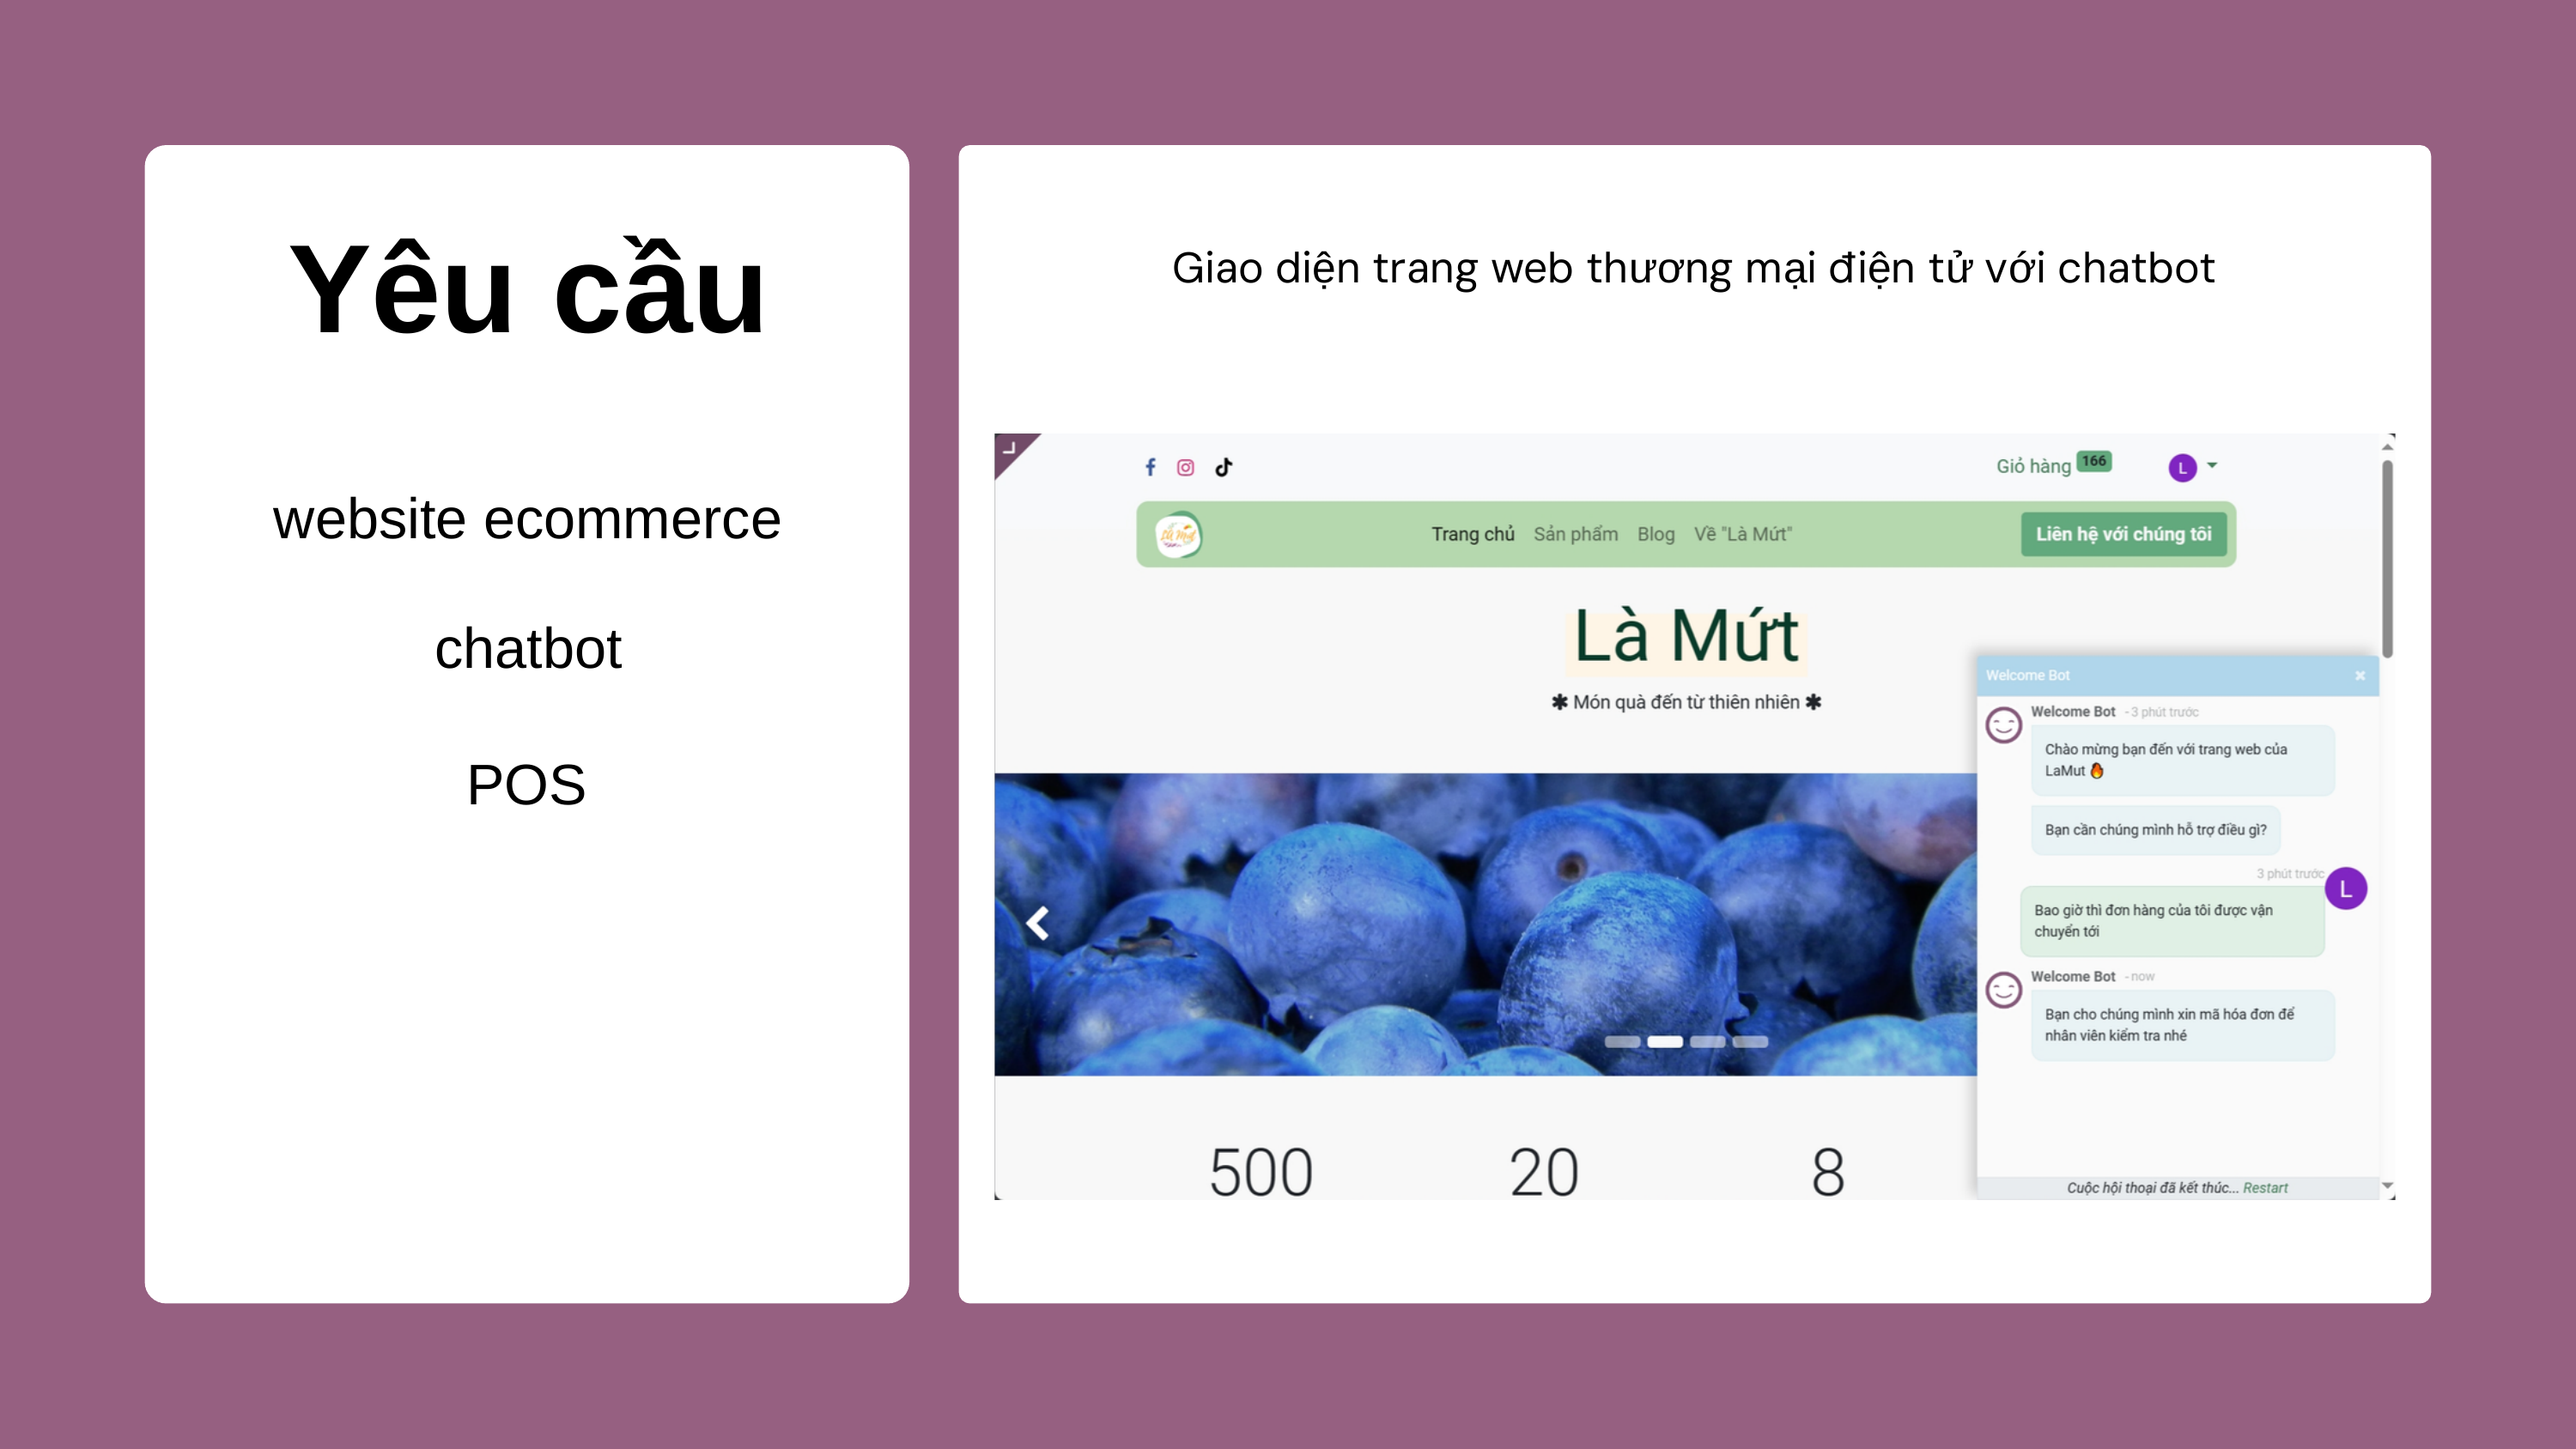

Yêu cầu
Giao diện trang web thương mại điện tử với chatbot

website ecommerce
chatbot
POS